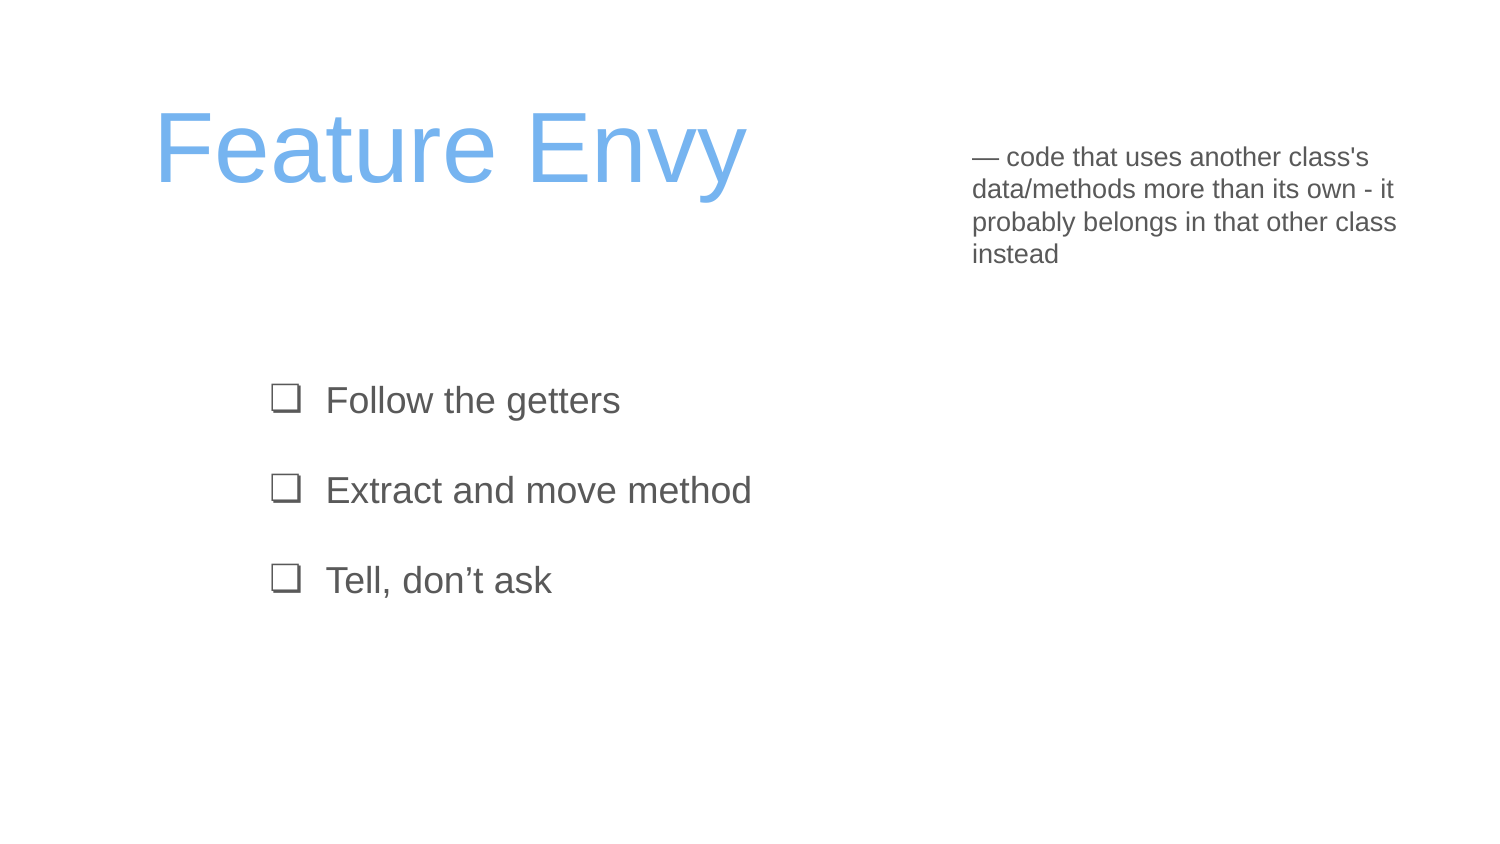

# Feature Envy
— code that uses another class's data/methods more than its own - it probably belongs in that other class instead
Follow the getters

Extract and move method

Tell, don’t ask